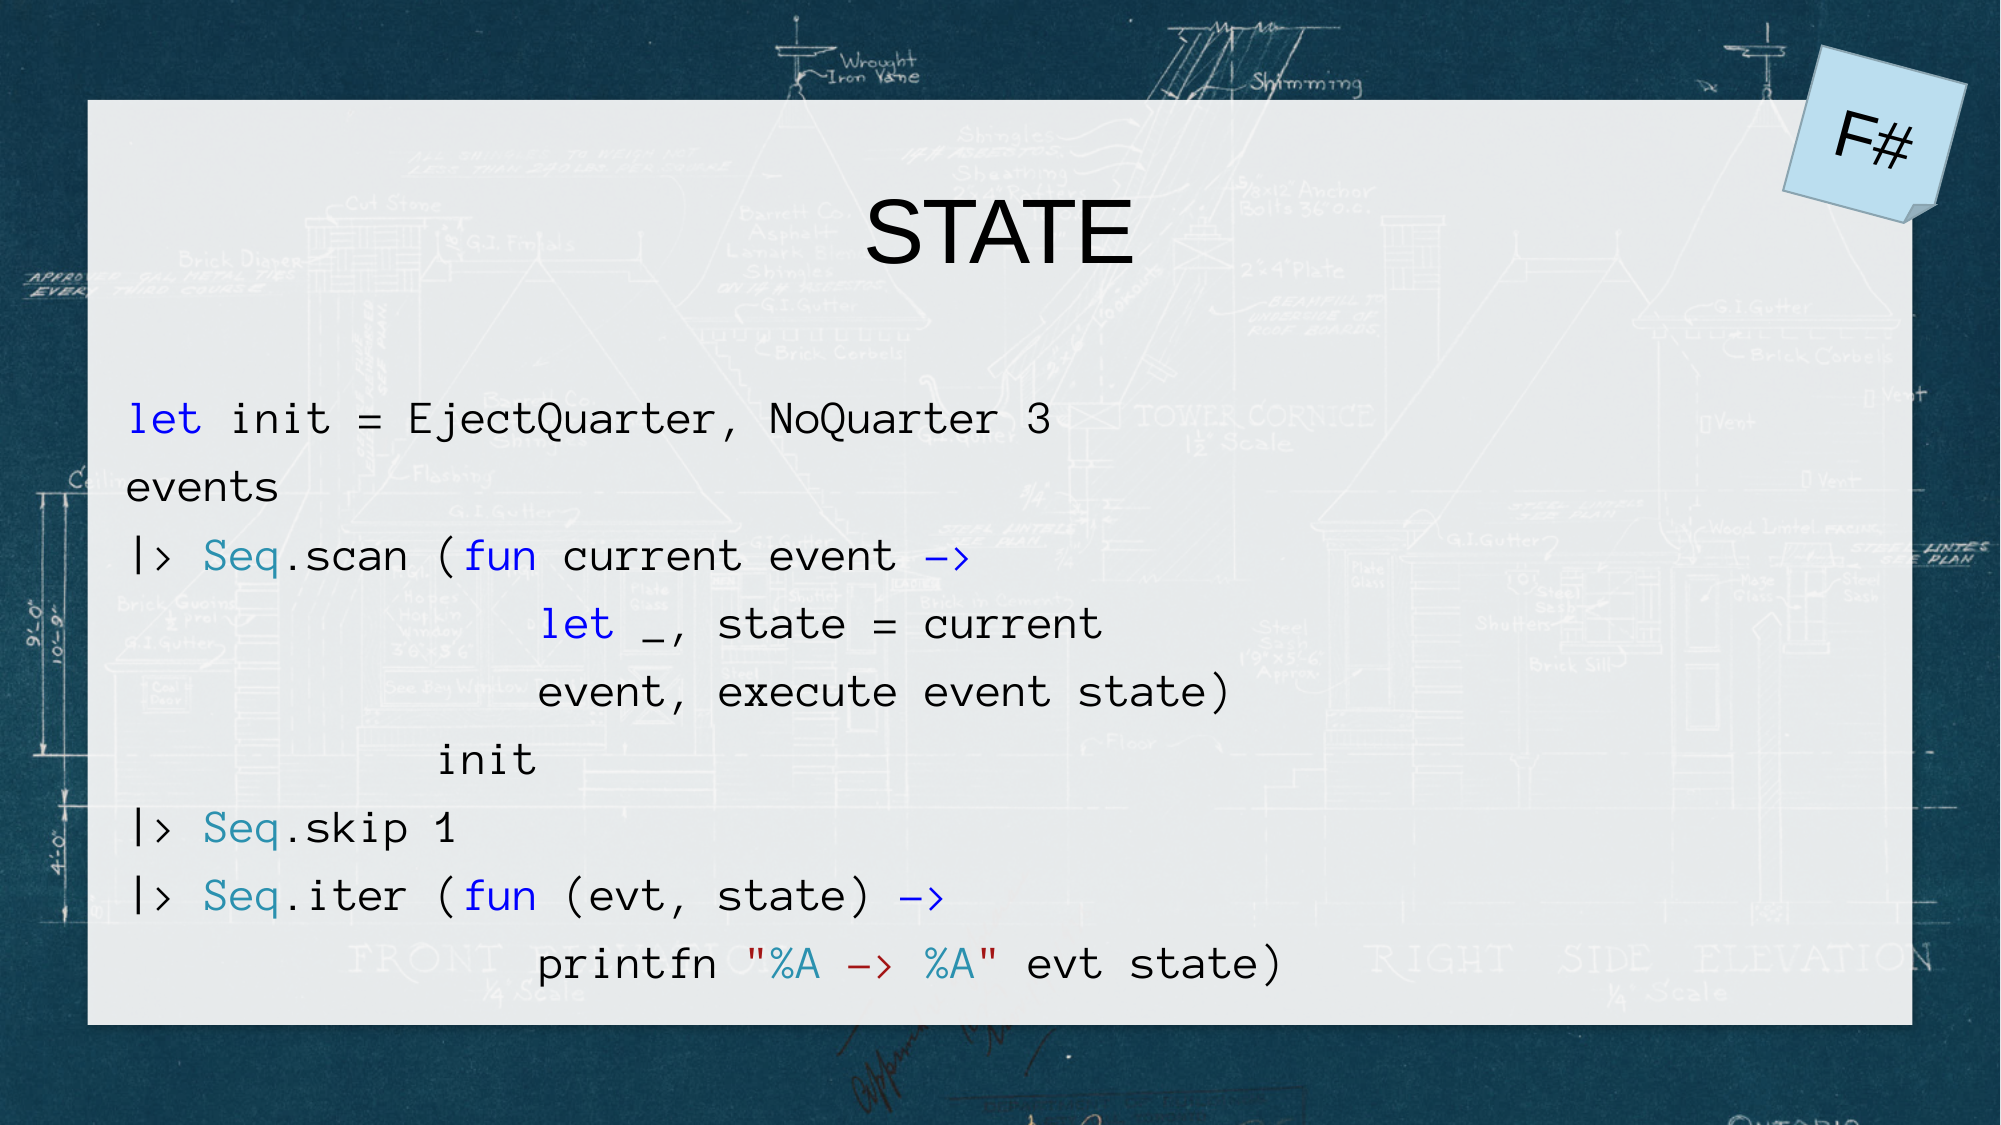

F#
# State
let init = EjectQuarter, NoQuarter 3
events
|> Seq.scan (fun current event ->
                let _, state = current
                event, execute event state)
            init
|> Seq.skip 1
|> Seq.iter (fun (evt, state) ->
                printfn "%A -> %A" evt state)